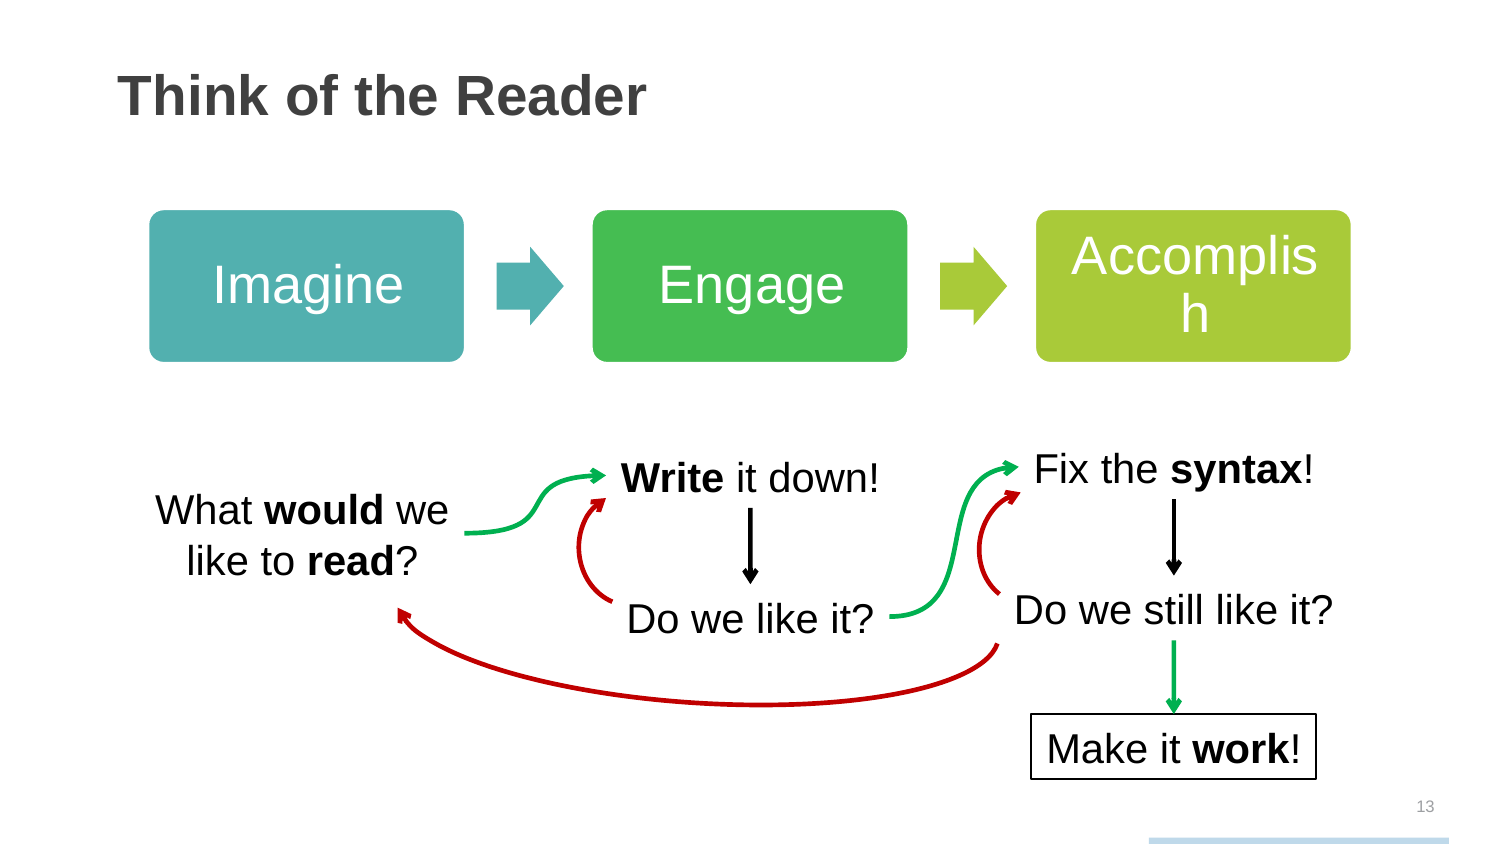

# Think of the Reader
Imagine

Engage

Accomplish

Fix the syntax!
Write it down!
What would we
like to read?

Do we still like it?
Do we like it?
Make it work!